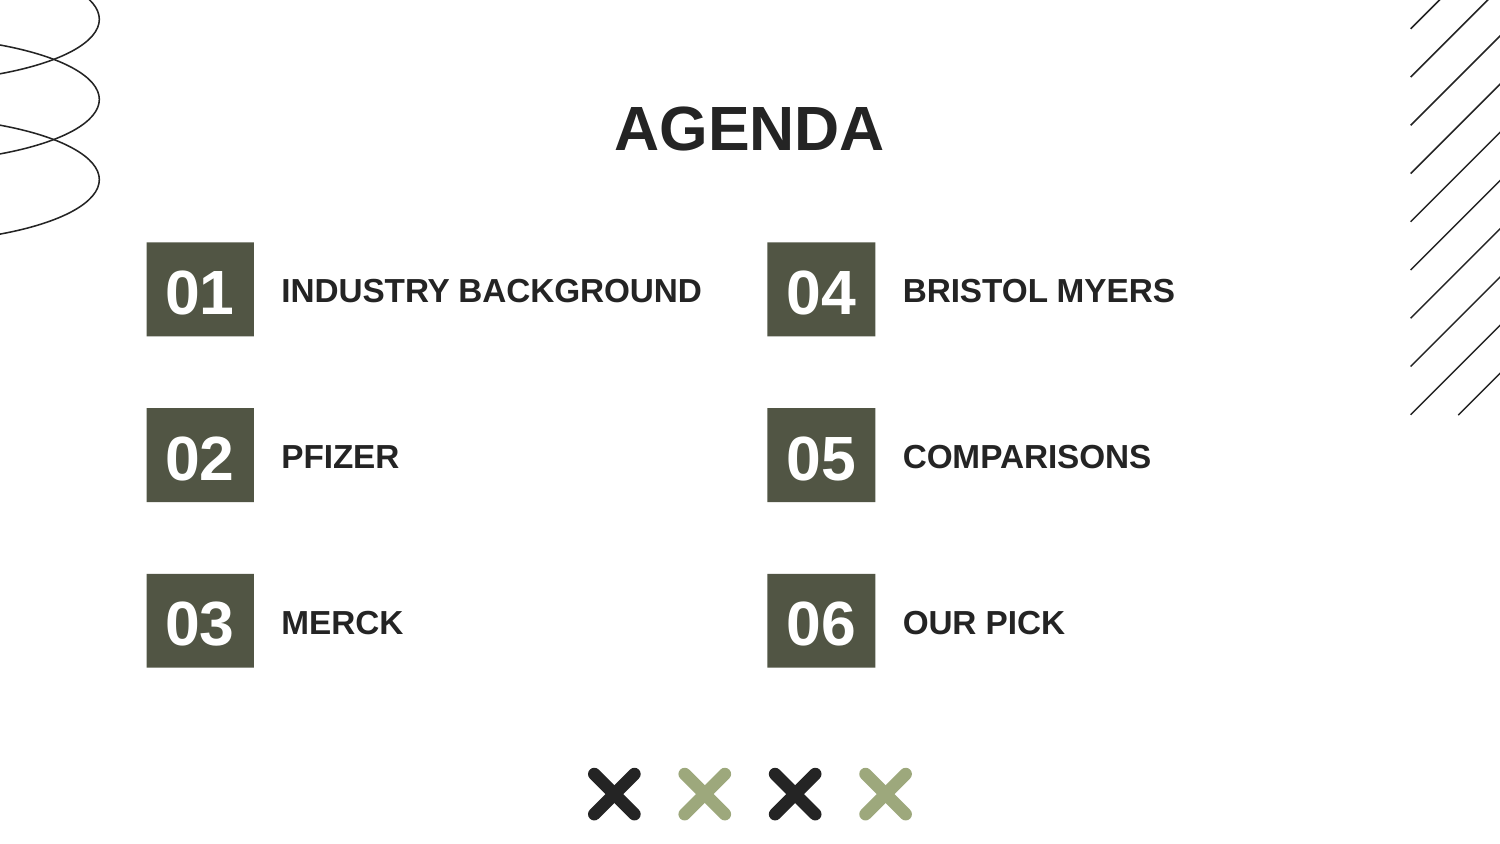

# AGENDA
01
04
INDUSTRY BACKGROUND
BRISTOL MYERS
02
05
PFIZER
COMPARISONS
03
06
MERCK
OUR PICK